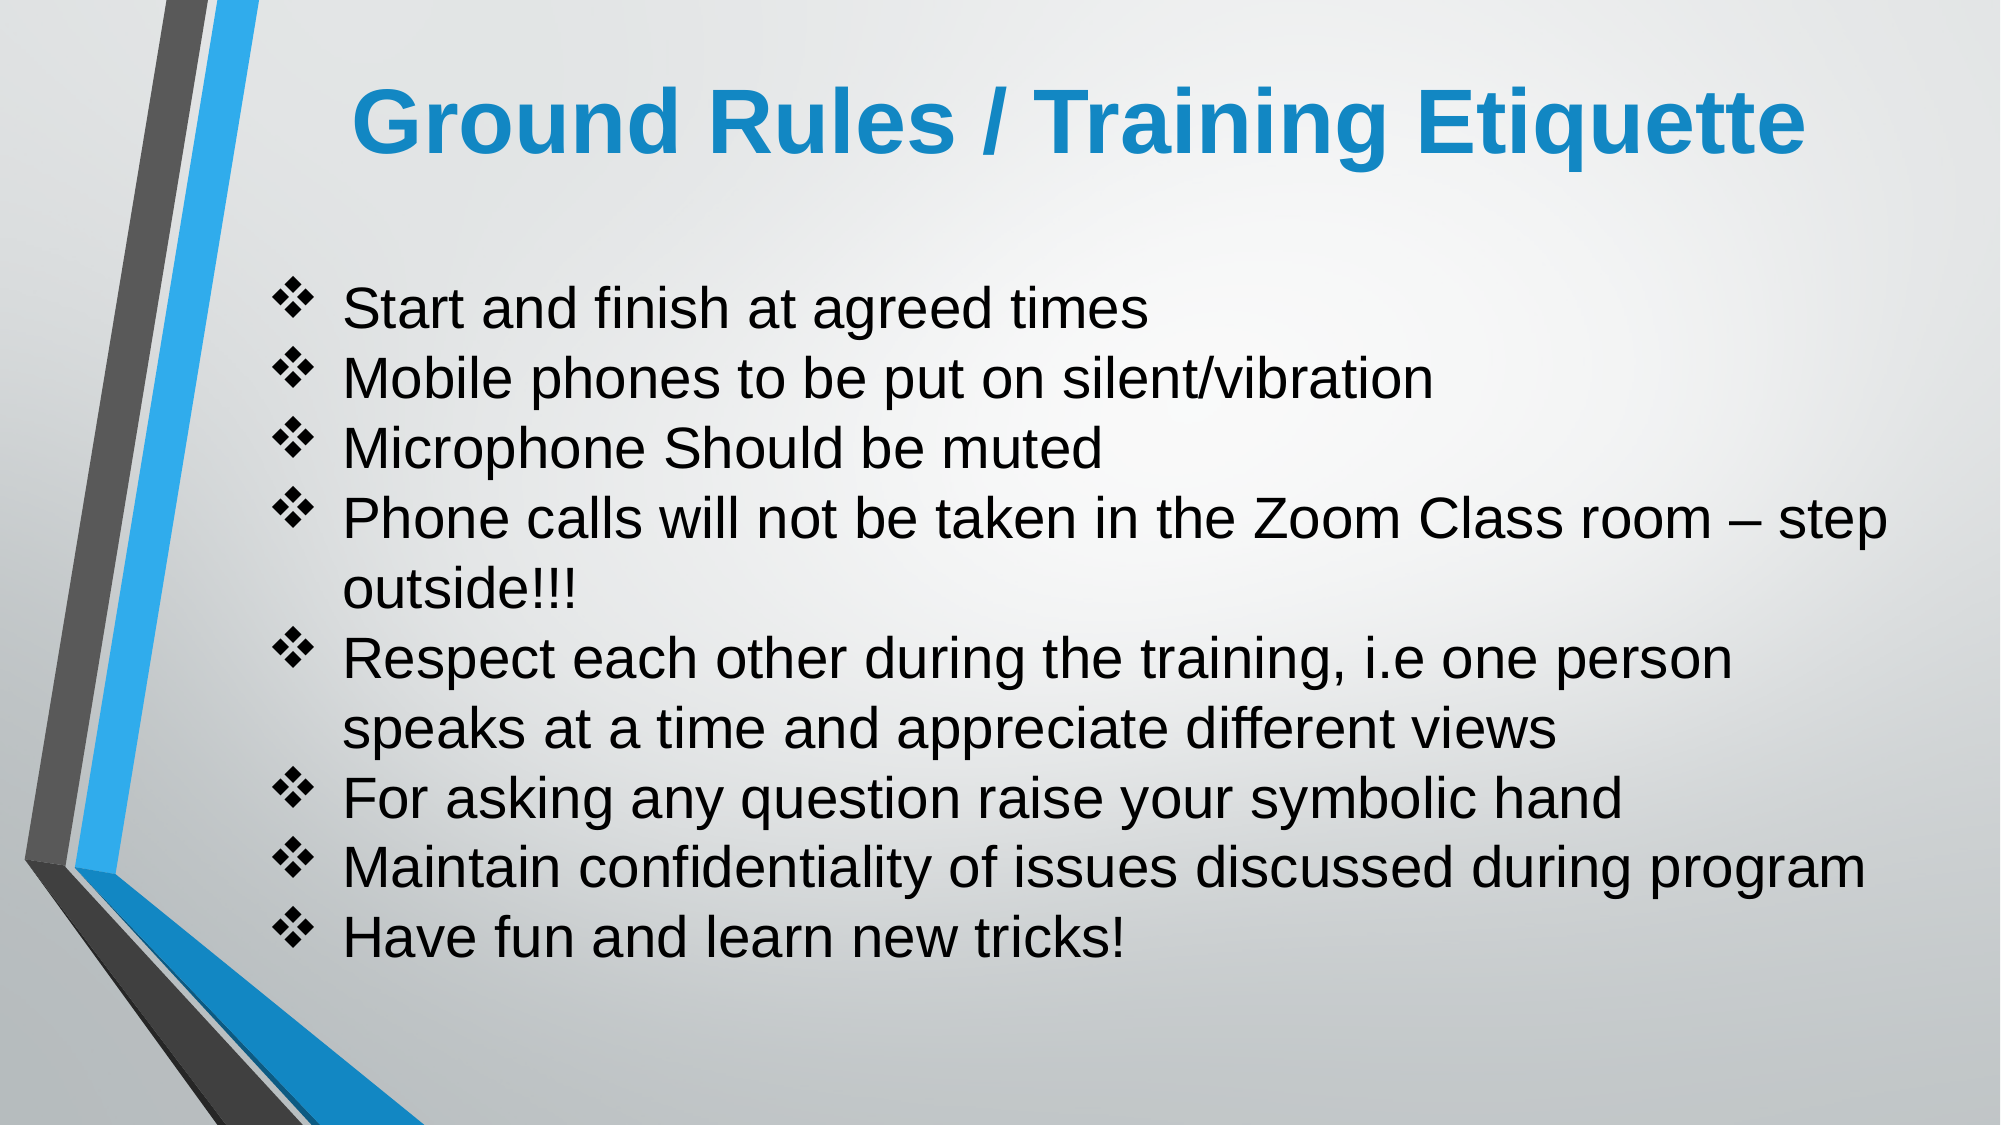

Ground Rules / Training Etiquette
Start and finish at agreed times
Mobile phones to be put on silent/vibration
Microphone Should be muted
Phone calls will not be taken in the Zoom Class room – step outside!!!
Respect each other during the training, i.e one person speaks at a time and appreciate different views
For asking any question raise your symbolic hand
Maintain confidentiality of issues discussed during program
Have fun and learn new tricks!